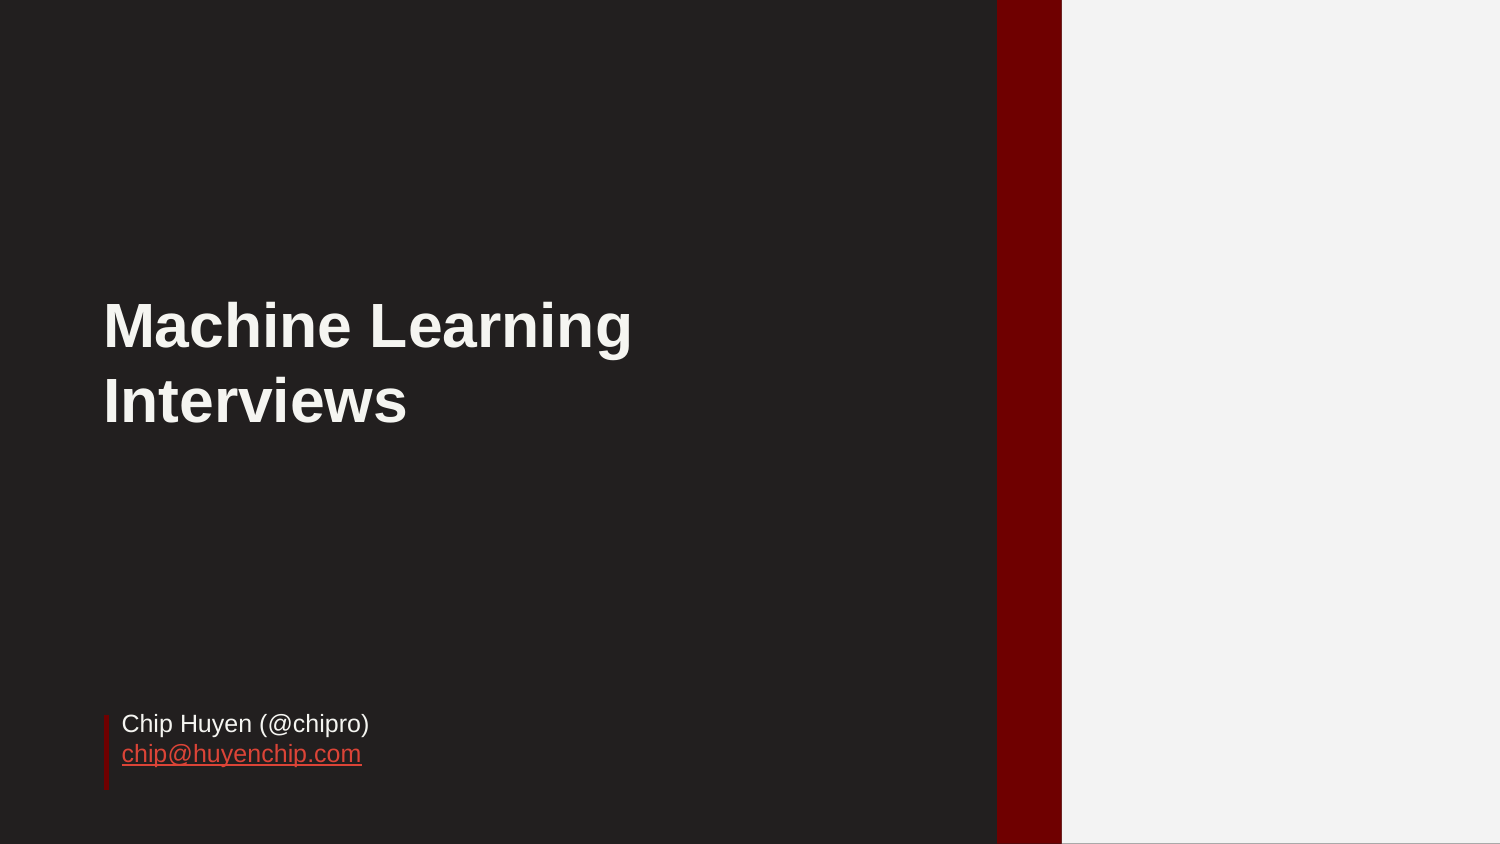

Machine Learning Interviews
Chip Huyen (@chipro)
chip@huyenchip.com